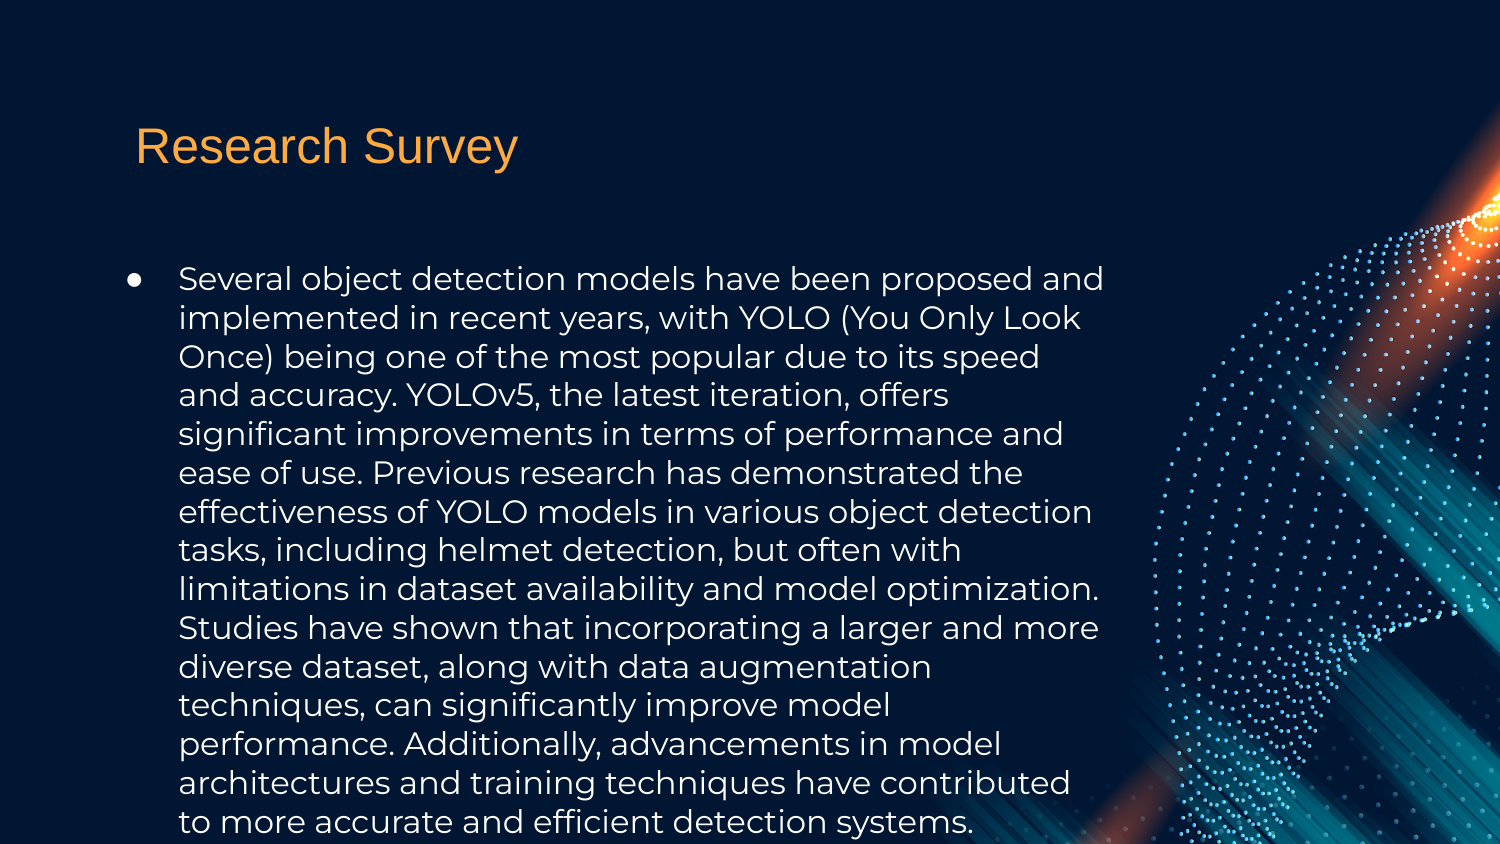

# Research Survey
Several object detection models have been proposed and implemented in recent years, with YOLO (You Only Look Once) being one of the most popular due to its speed and accuracy. YOLOv5, the latest iteration, offers significant improvements in terms of performance and ease of use. Previous research has demonstrated the effectiveness of YOLO models in various object detection tasks, including helmet detection, but often with limitations in dataset availability and model optimization. Studies have shown that incorporating a larger and more diverse dataset, along with data augmentation techniques, can significantly improve model performance. Additionally, advancements in model architectures and training techniques have contributed to more accurate and efficient detection systems.